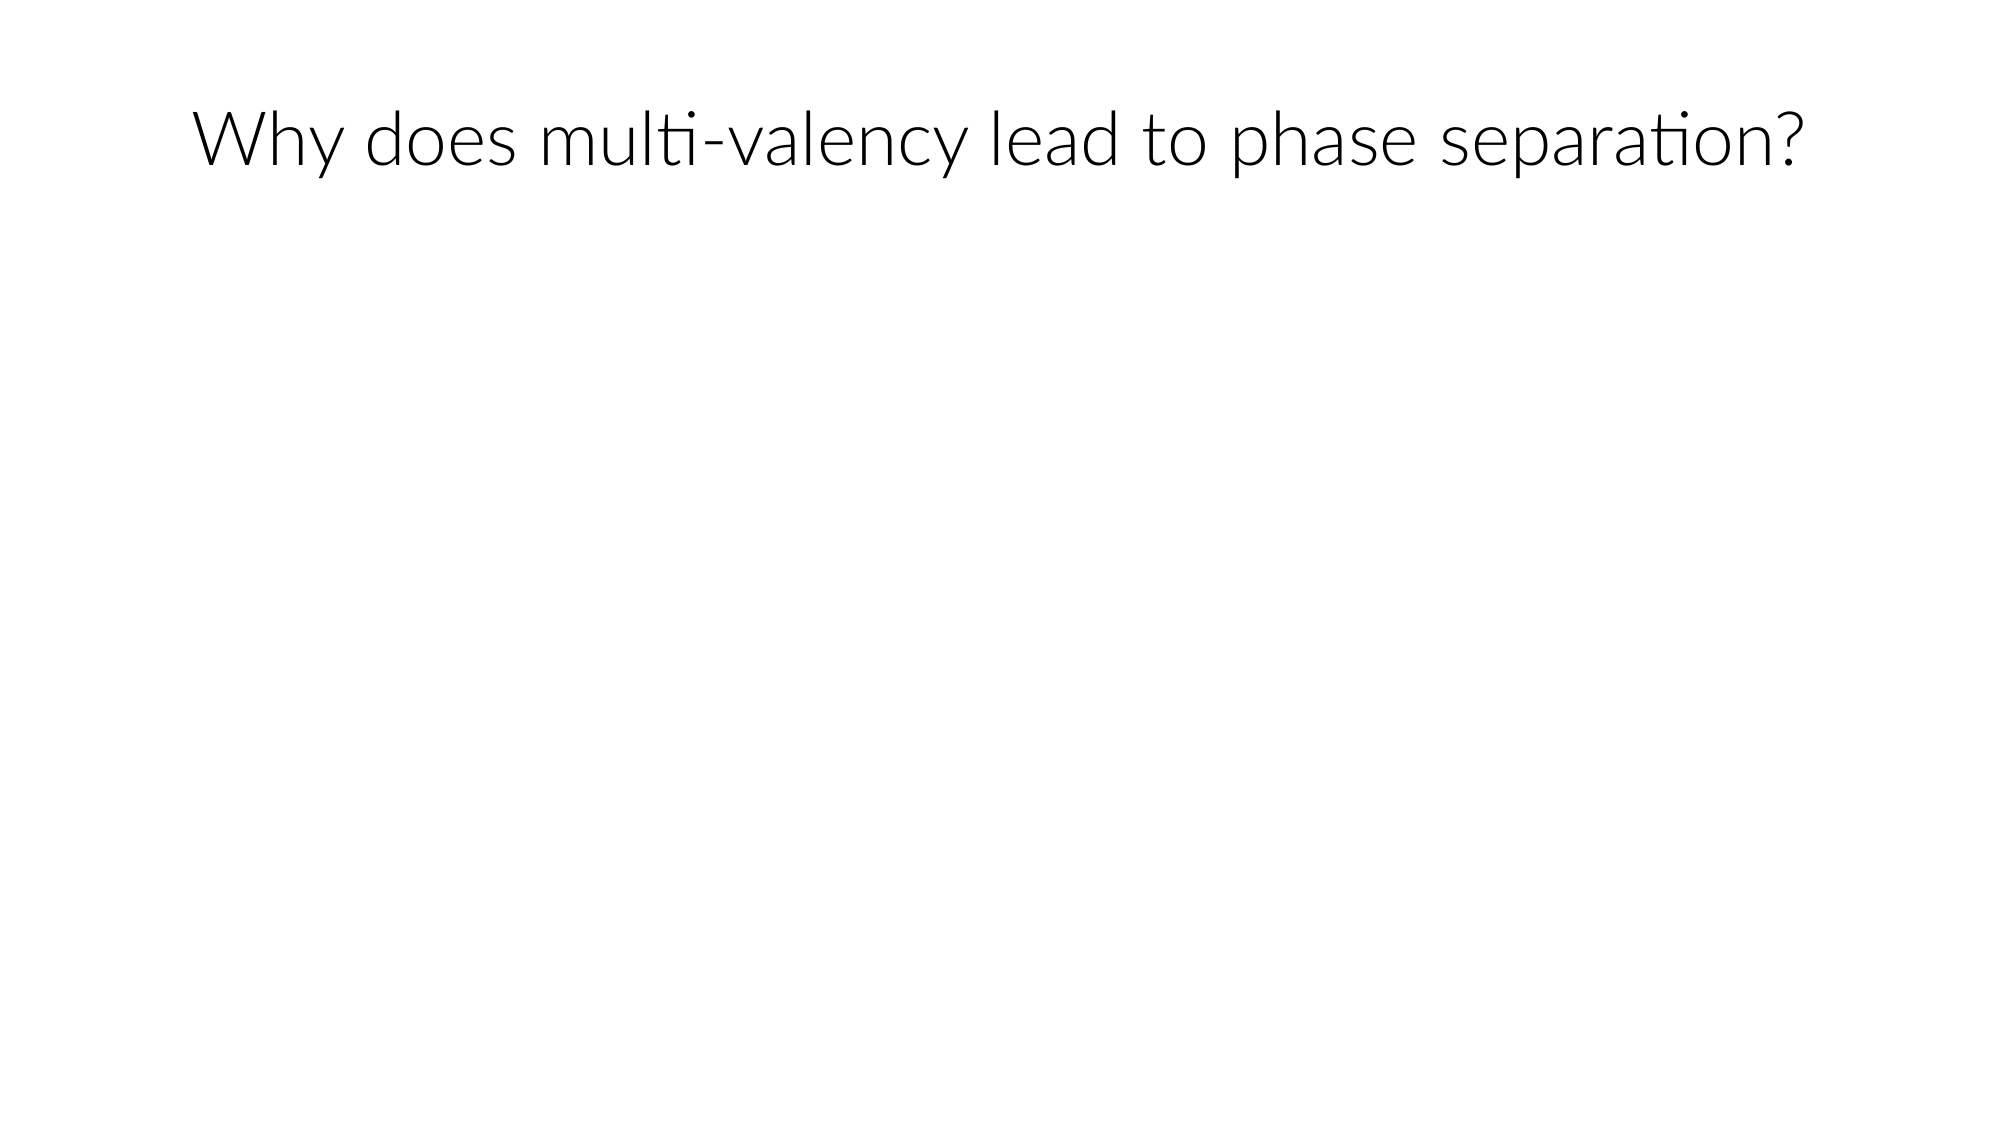

Why does multi-valency lead to phase separation?